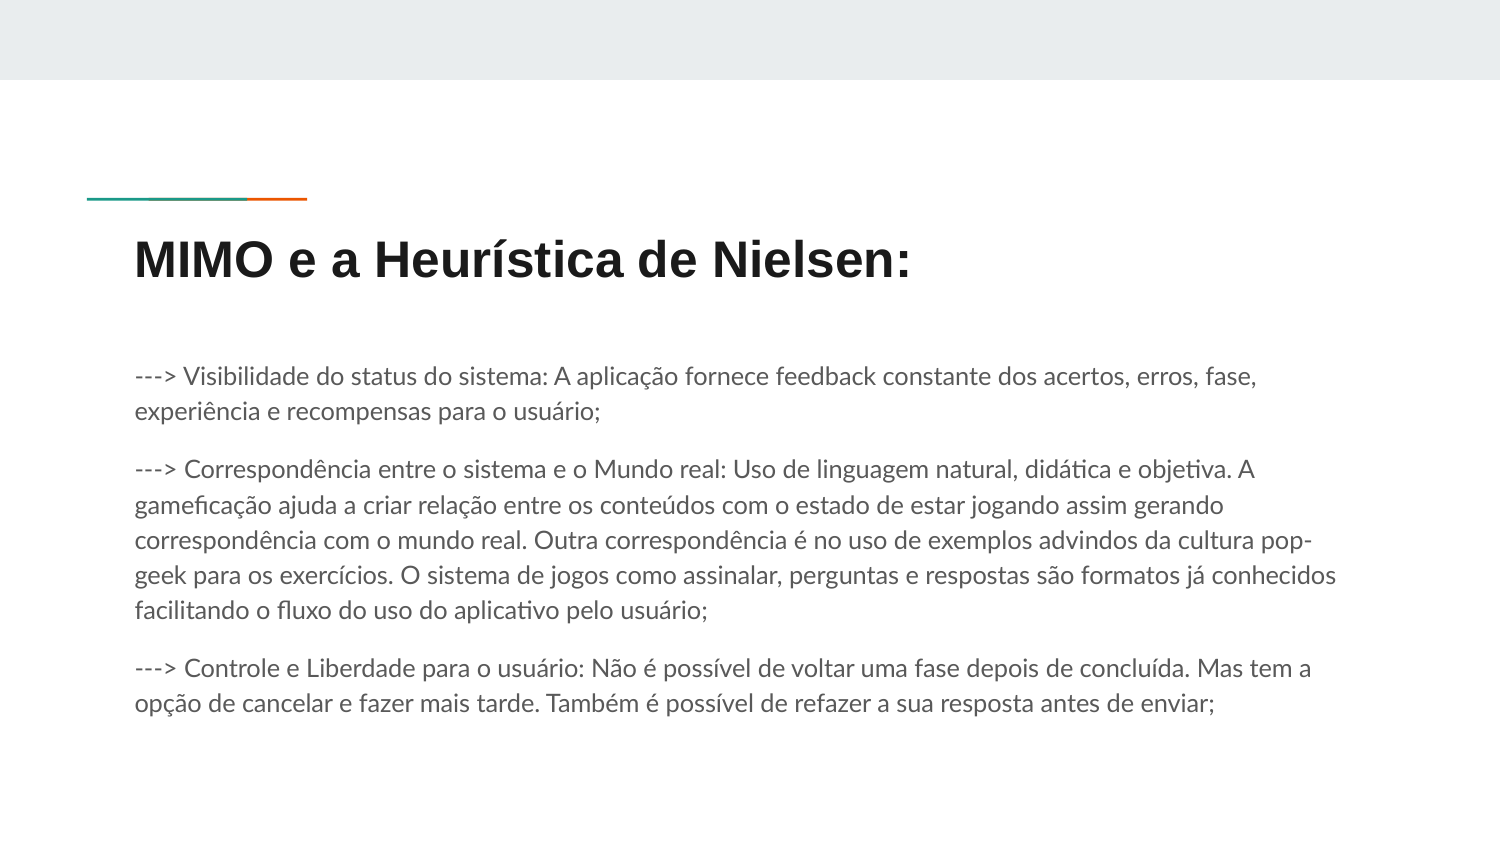

# MIMO e a Heurística de Nielsen:
---> Visibilidade do status do sistema: A aplicação fornece feedback constante dos acertos, erros, fase, experiência e recompensas para o usuário;
---> Correspondência entre o sistema e o Mundo real: Uso de linguagem natural, didática e objetiva. A gameficação ajuda a criar relação entre os conteúdos com o estado de estar jogando assim gerando correspondência com o mundo real. Outra correspondência é no uso de exemplos advindos da cultura pop- geek para os exercícios. O sistema de jogos como assinalar, perguntas e respostas são formatos já conhecidos facilitando o fluxo do uso do aplicativo pelo usuário;
---> Controle e Liberdade para o usuário: Não é possível de voltar uma fase depois de concluída. Mas tem a opção de cancelar e fazer mais tarde. Também é possível de refazer a sua resposta antes de enviar;